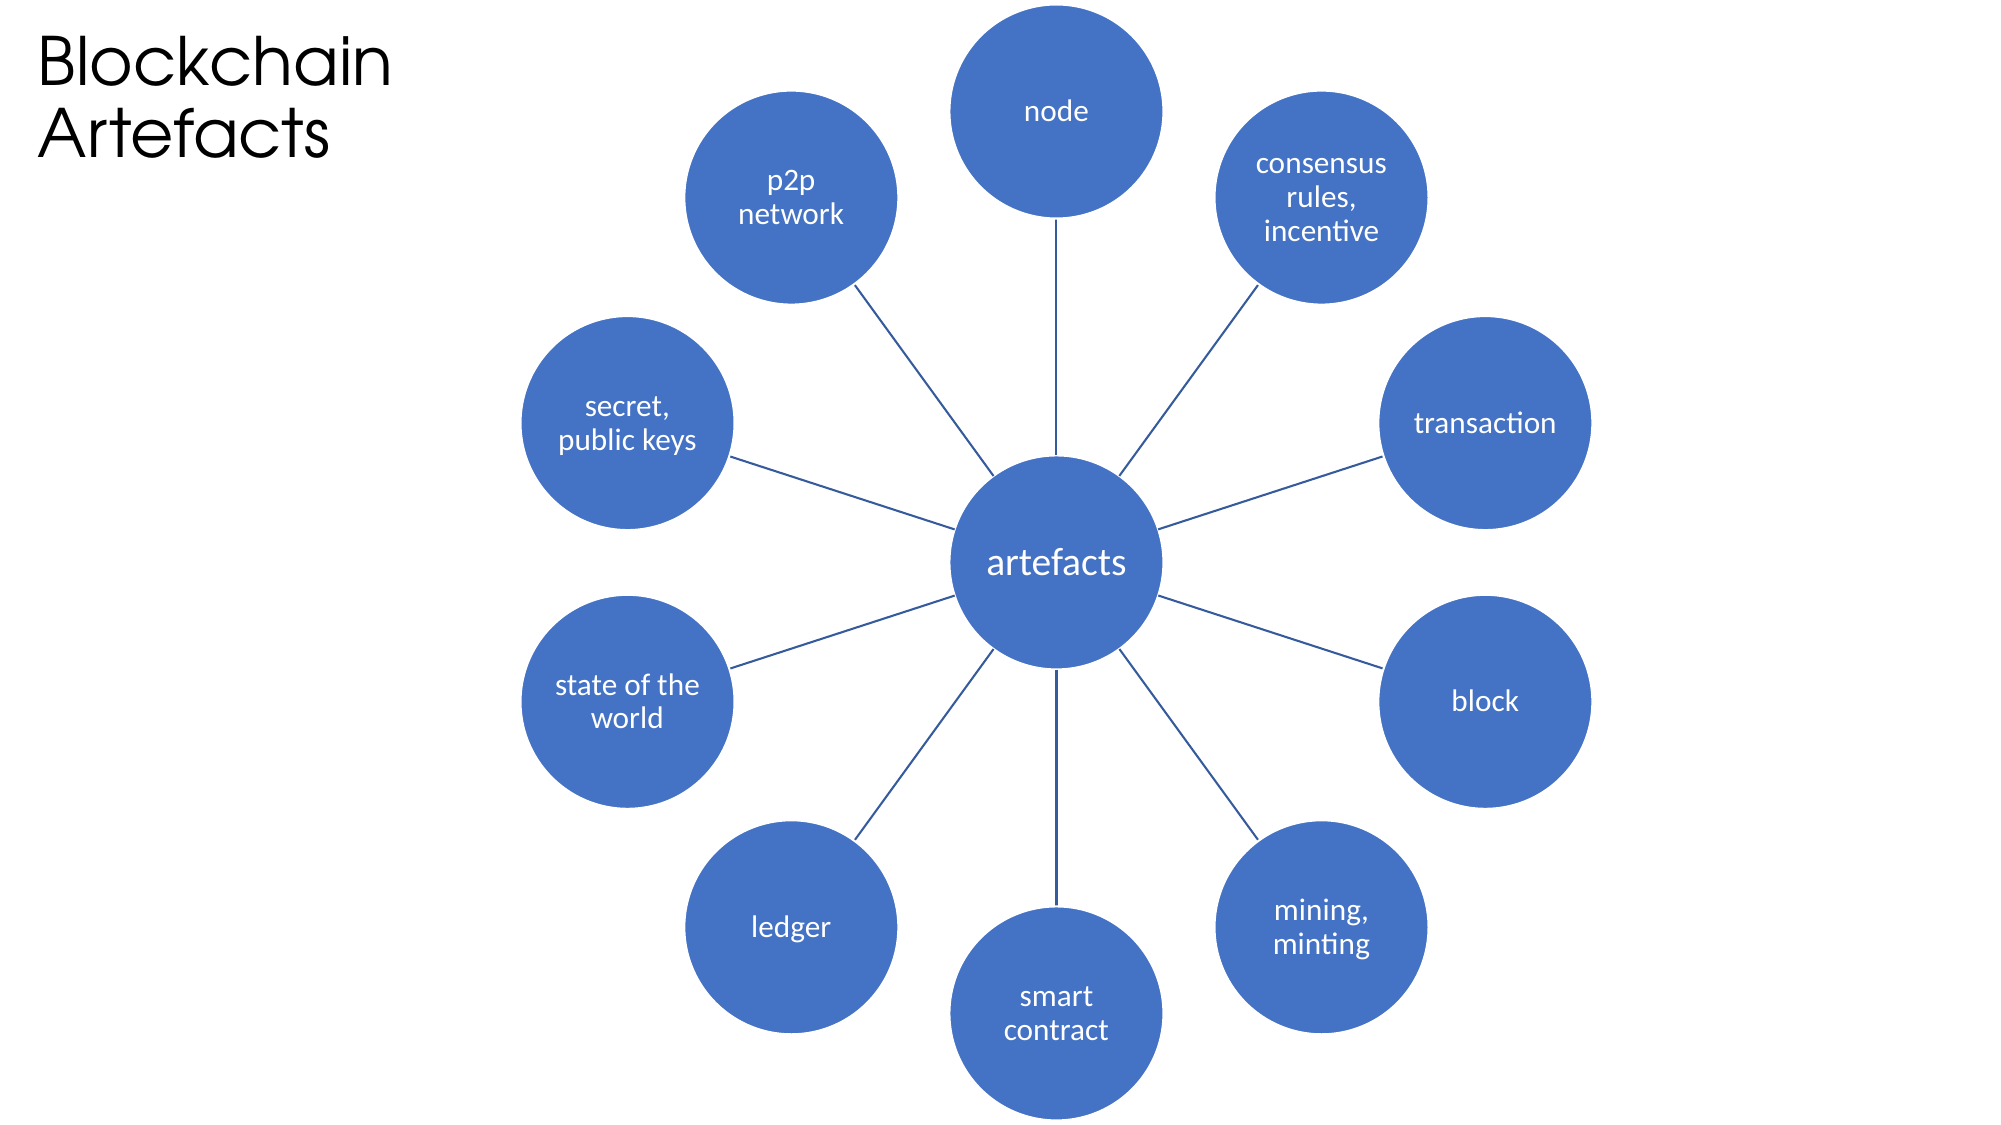

artefacts

node

consensus rules, incentive

transaction

block

mining, minting

smart contract

ledger

state of the world

secret, public keys

p2p network
Blockchain
Artefacts